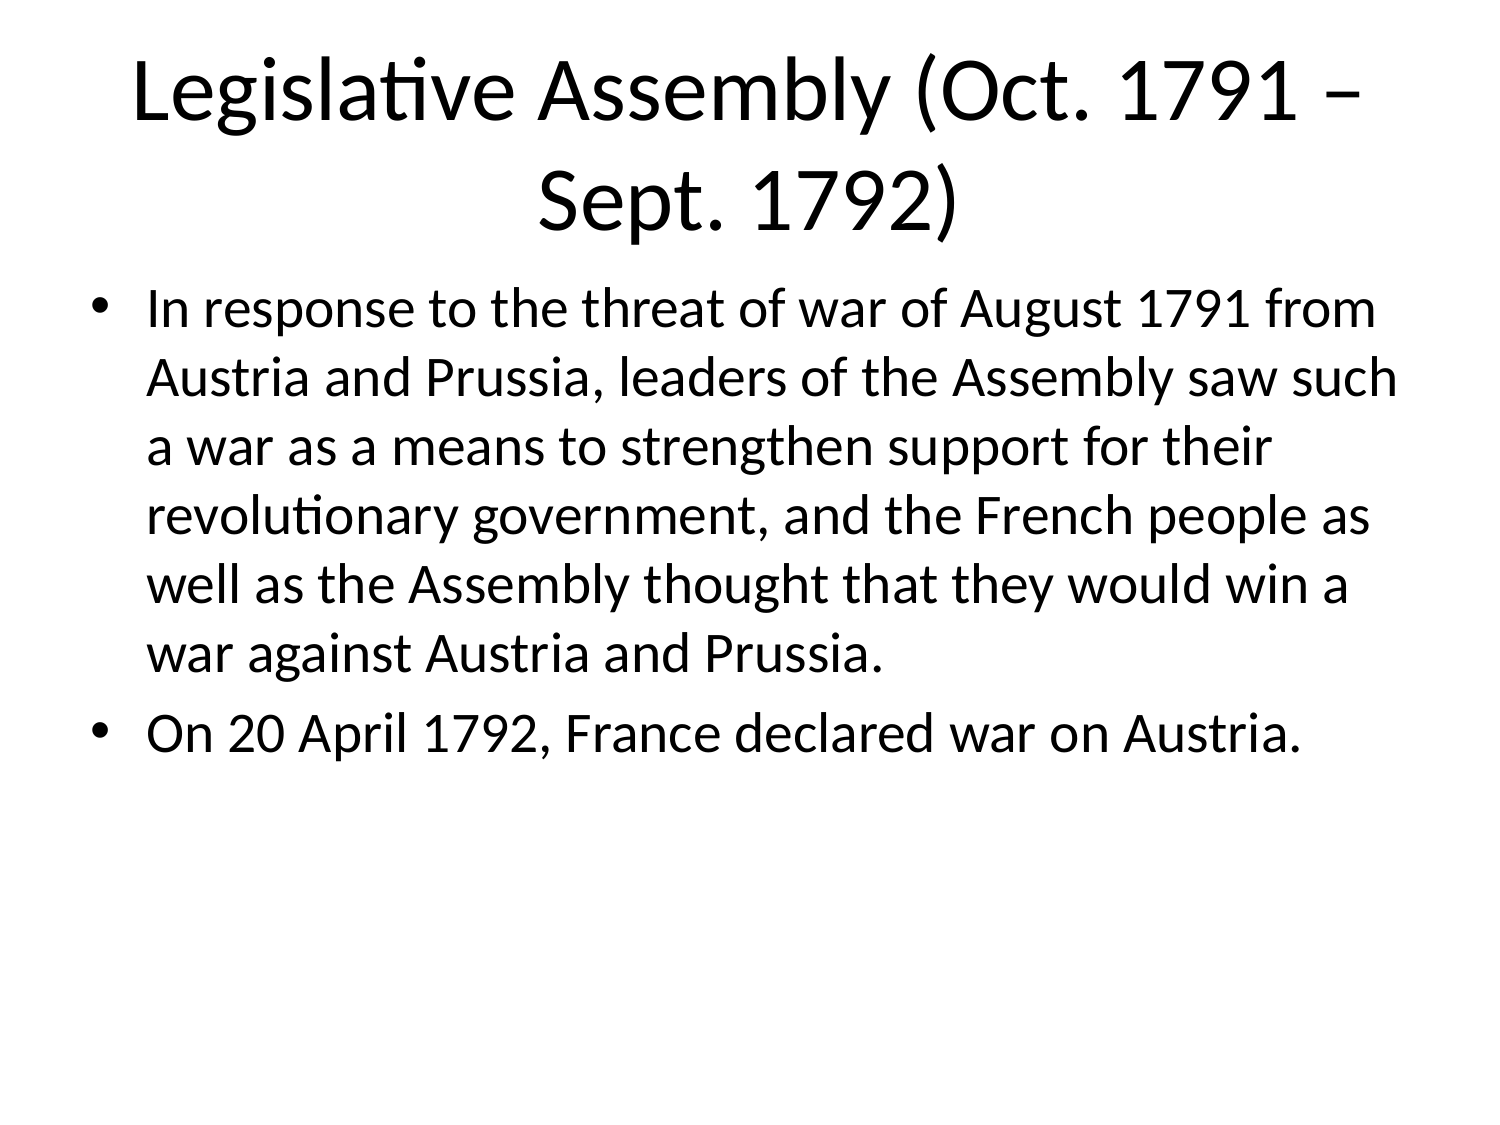

# Legislative Assembly (Oct. 1791 – Sept. 1792)
In response to the threat of war of August 1791 from Austria and Prussia, leaders of the Assembly saw such a war as a means to strengthen support for their revolutionary government, and the French people as well as the Assembly thought that they would win a war against Austria and Prussia.
On 20 April 1792, France declared war on Austria.